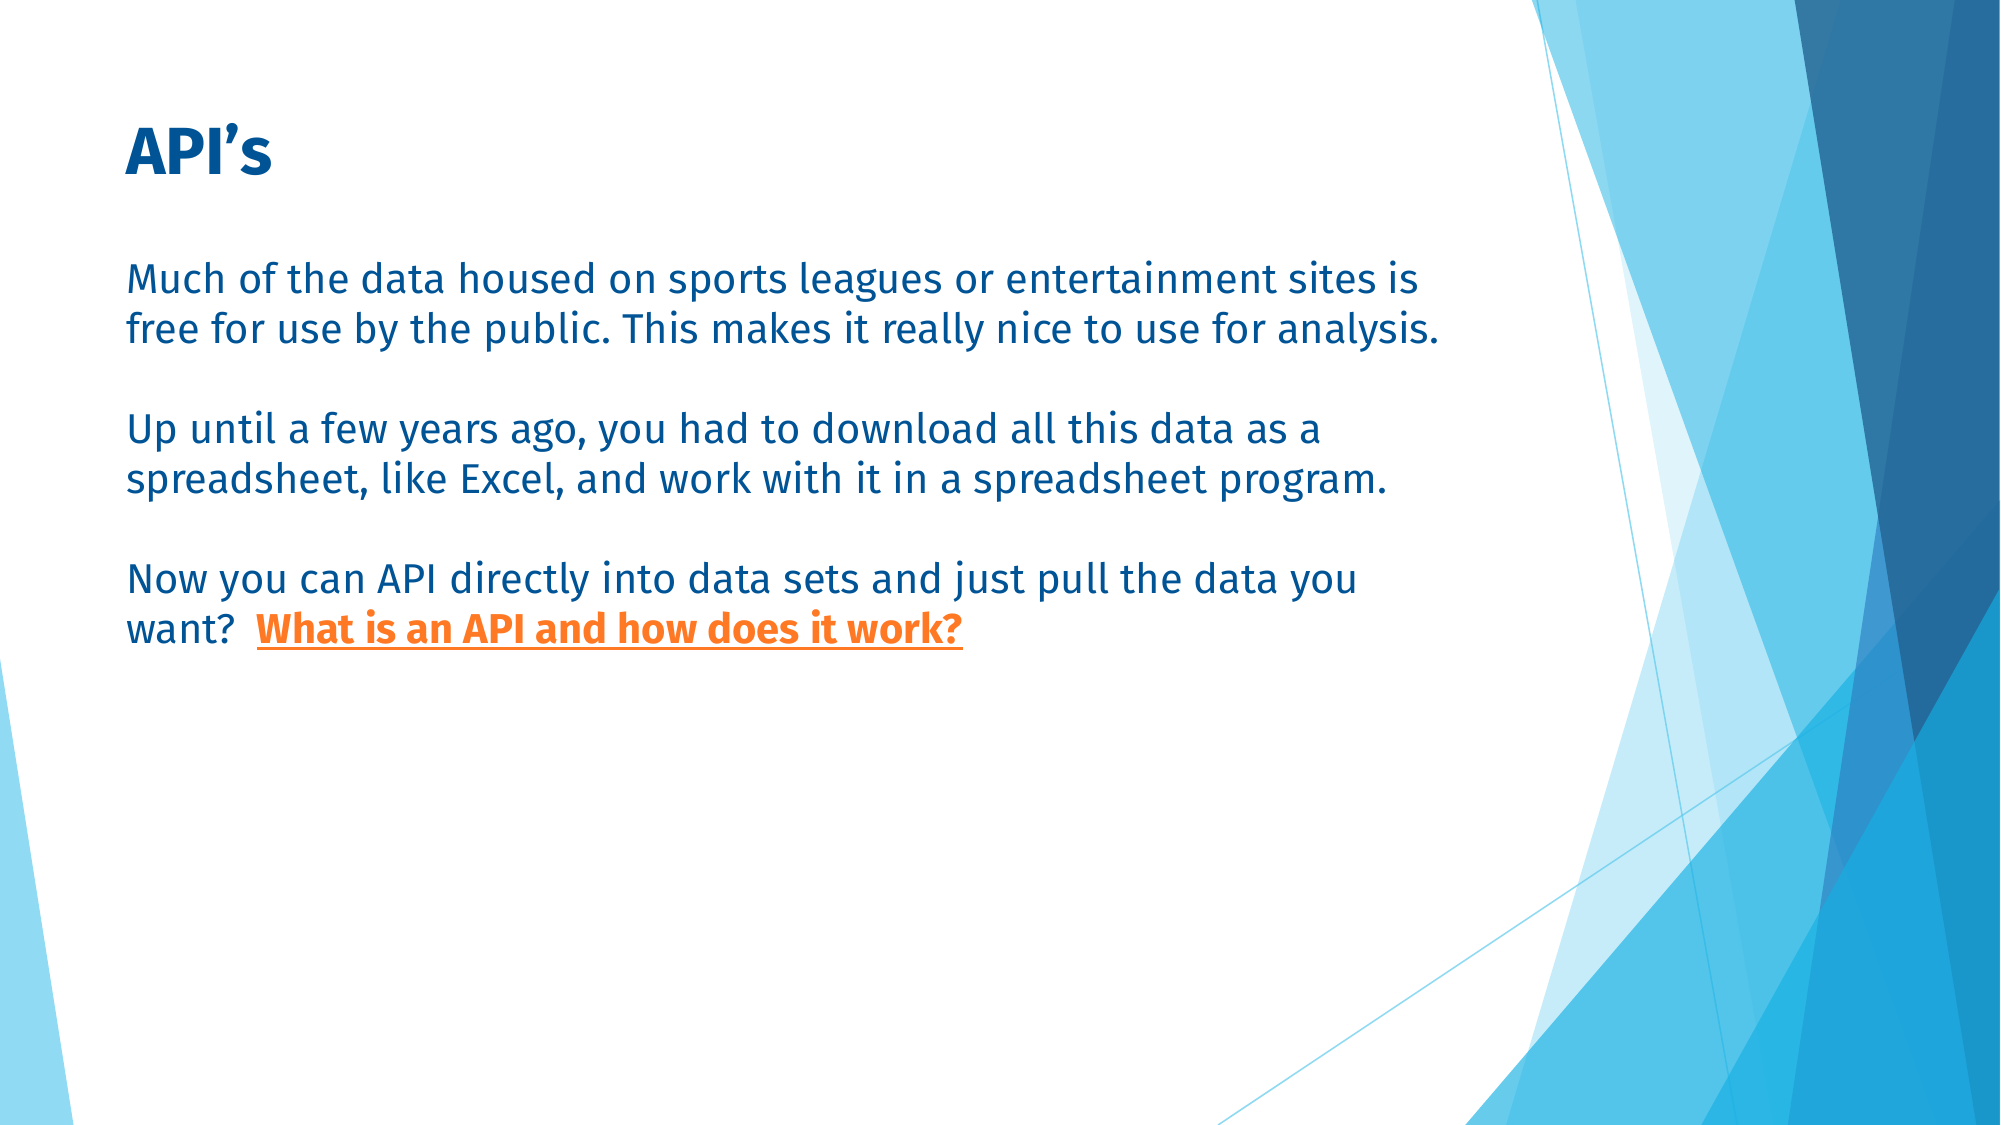

# API’s
Much of the data housed on sports leagues or entertainment sites is free for use by the public. This makes it really nice to use for analysis.
Up until a few years ago, you had to download all this data as a spreadsheet, like Excel, and work with it in a spreadsheet program.
Now you can API directly into data sets and just pull the data you want?  What is an API and how does it work?